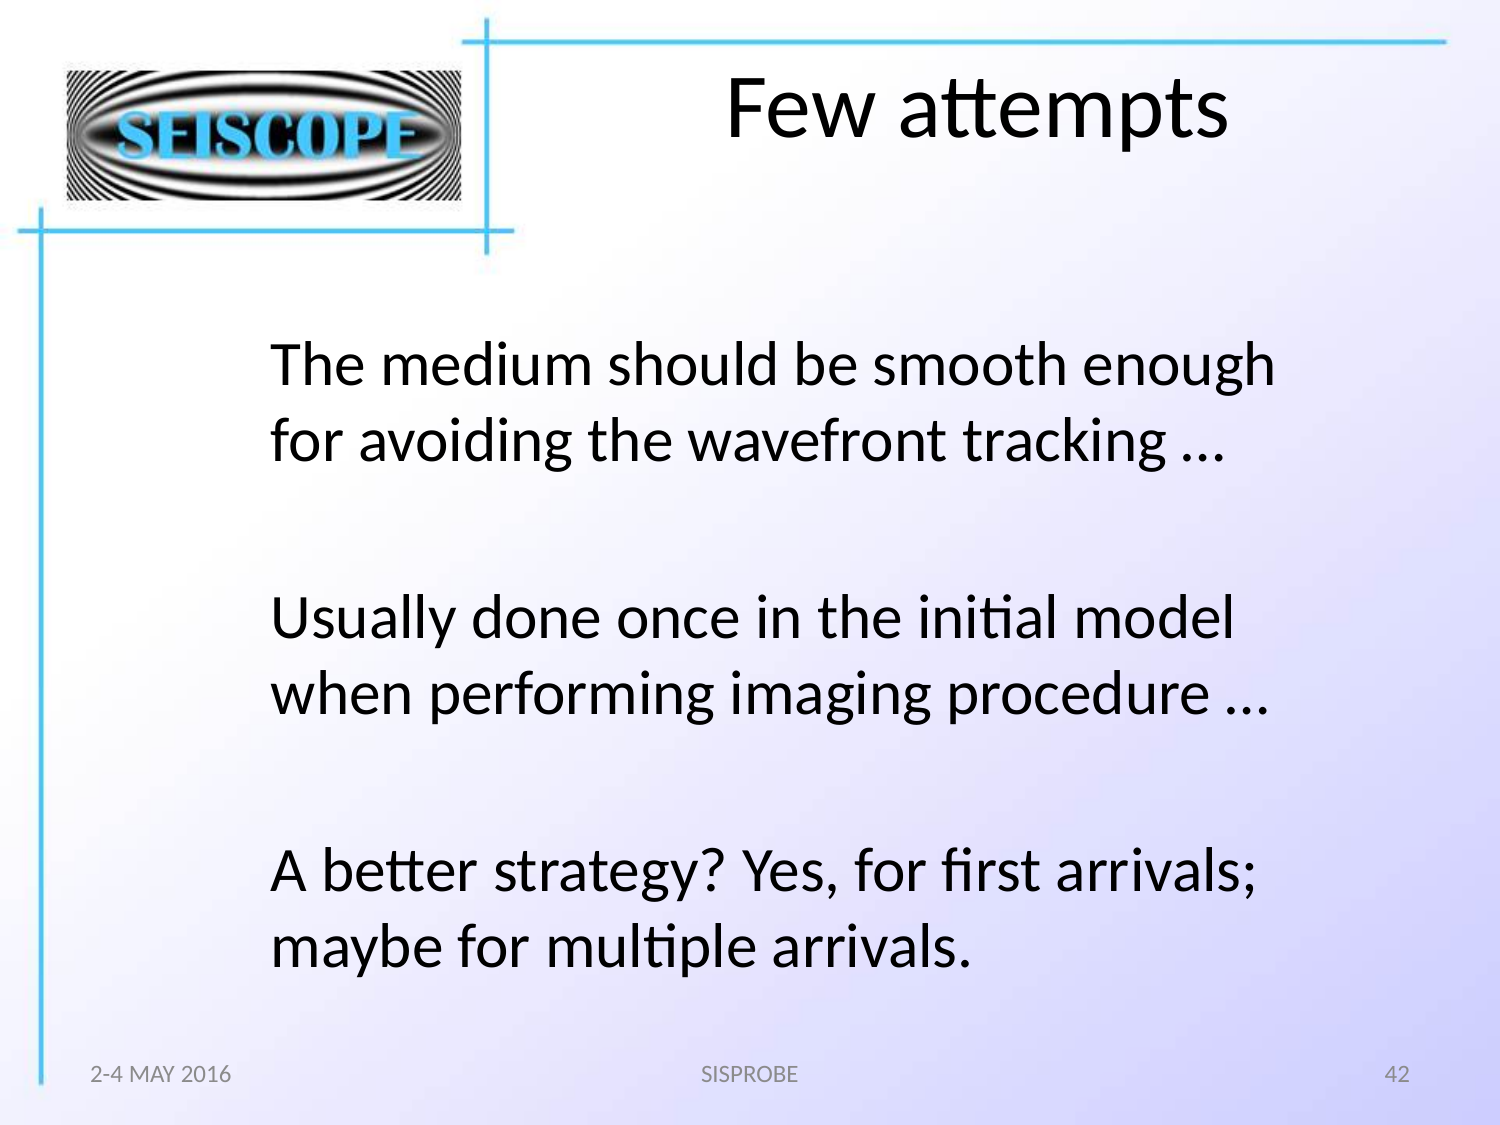

# Few attempts
The medium should be smooth enough for avoiding the wavefront tracking …

Usually done once in the initial model when performing imaging procedure …

A better strategy? Yes, for first arrivals; maybe for multiple arrivals.
2-4 MAY 2016
SISPROBE
42